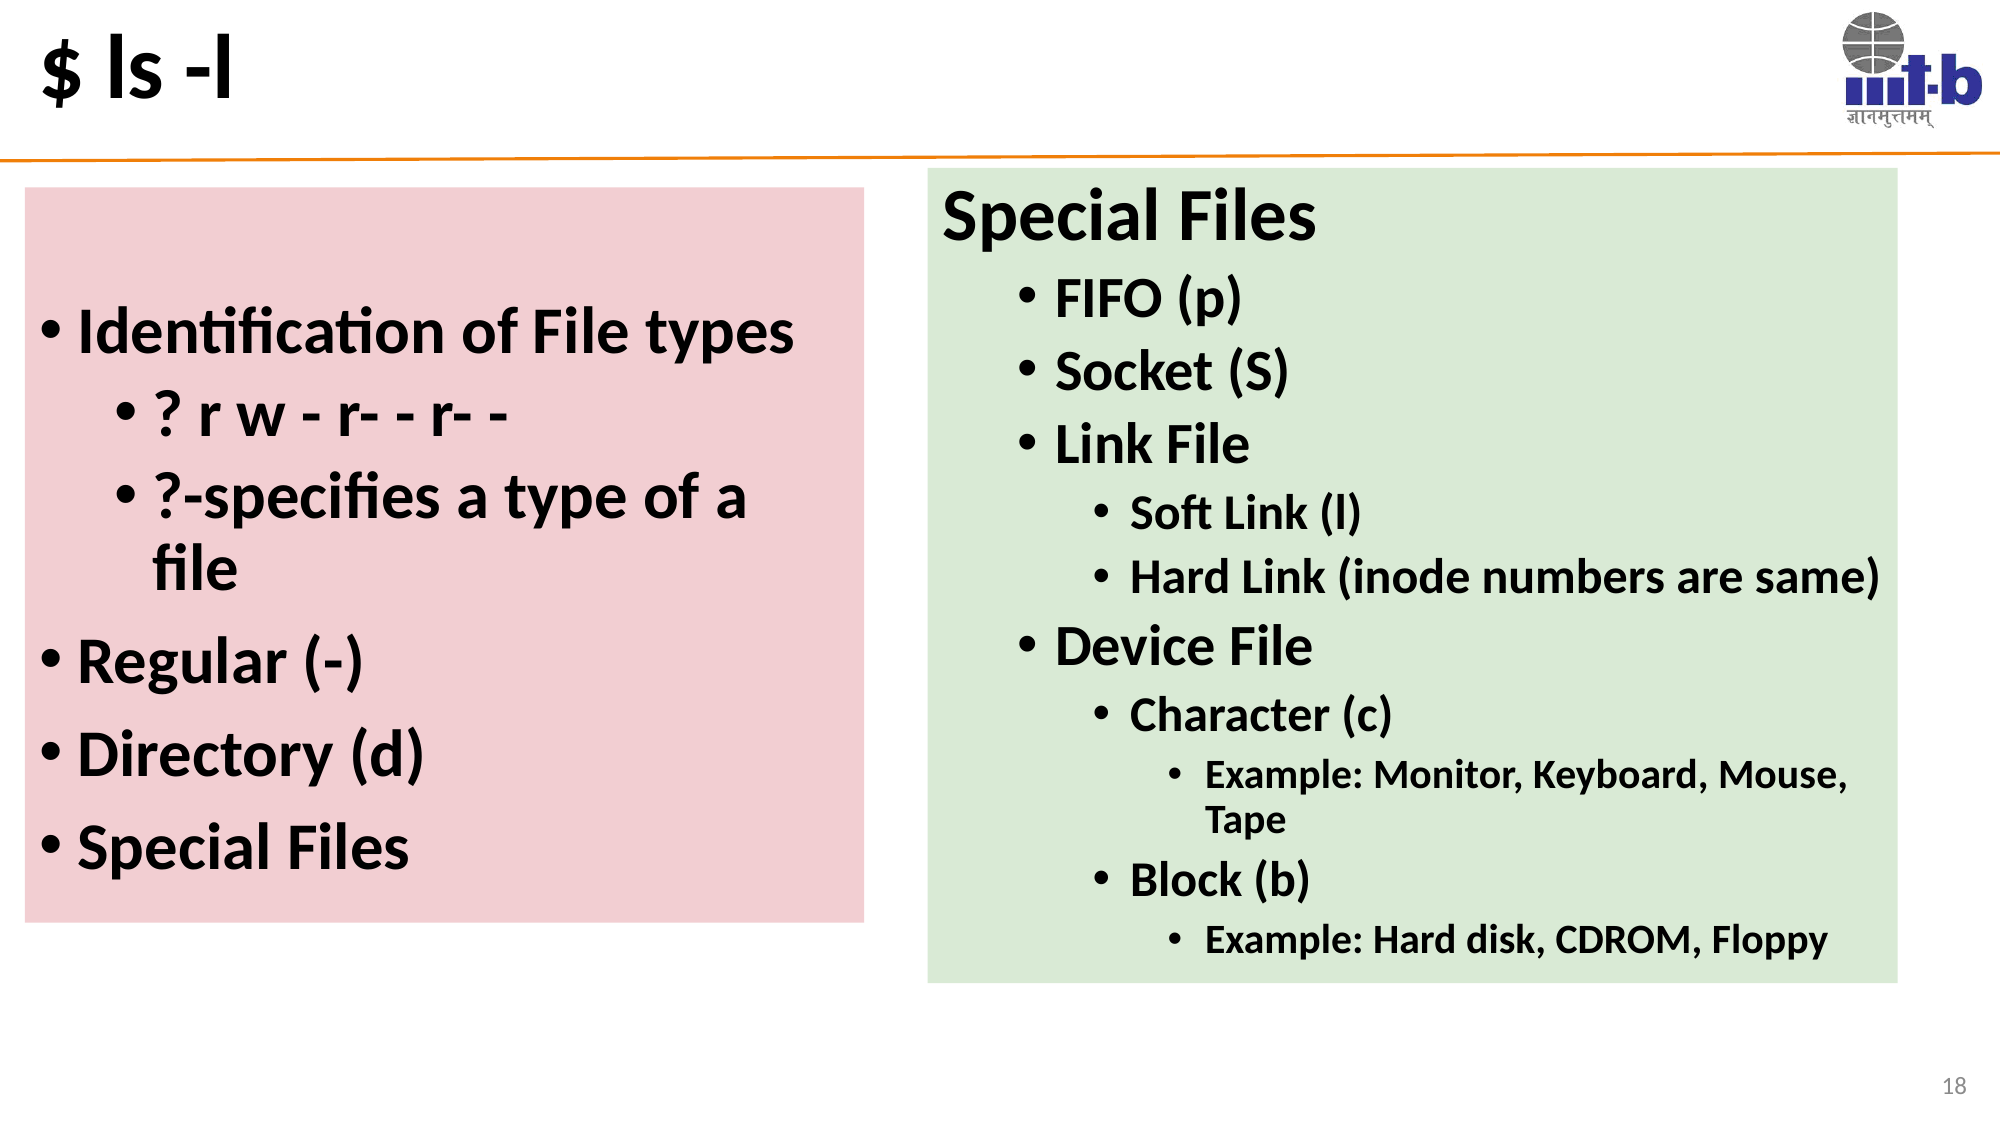

# $ ls -l
Special Files
FIFO (p)
Socket (S)
Link File
Soft Link (l)
Hard Link (inode numbers are same)
Device File
Character (c)
Example: Monitor, Keyboard, Mouse, Tape
Block (b)
Example: Hard disk, CDROM, Floppy

Identification of File types
? r w - r- - r- -
?-specifies a type of a file
Regular (-)
Directory (d)
Special Files
18